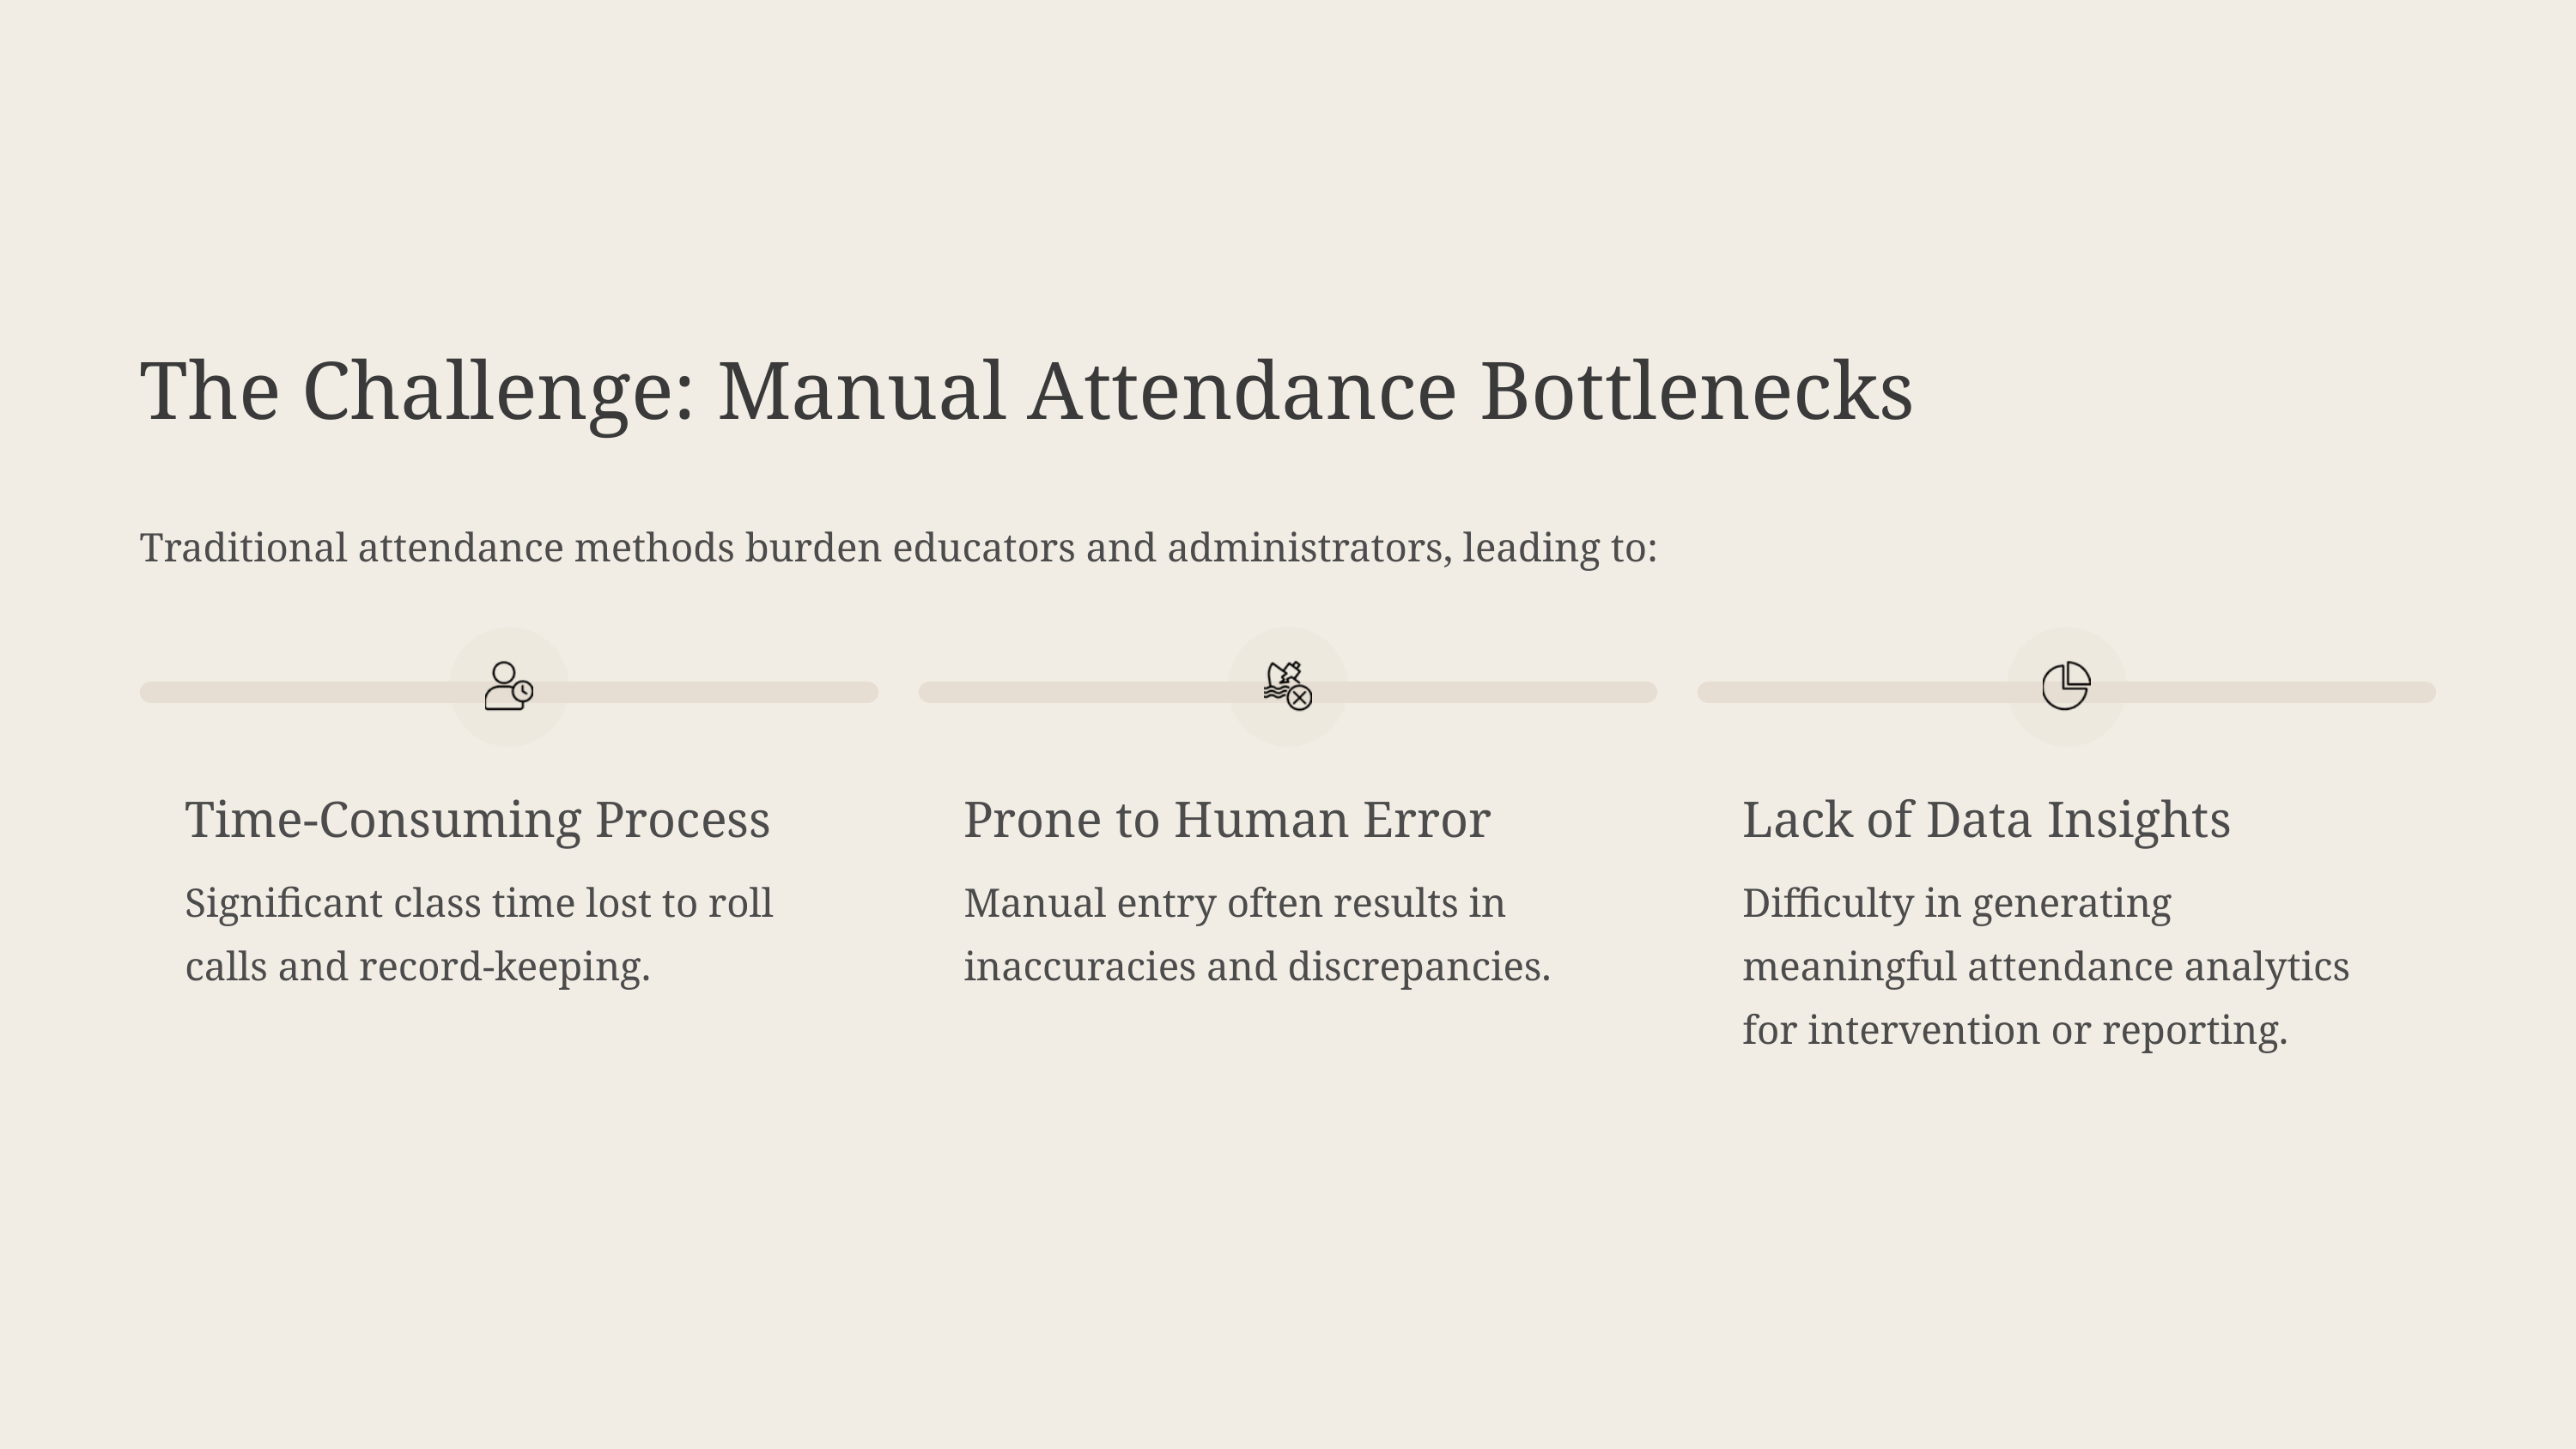

The Challenge: Manual Attendance Bottlenecks
Traditional attendance methods burden educators and administrators, leading to:

Time-Consuming Process
Prone to Human Error
Lack of Data Insights
Significant class time lost to roll calls and record-keeping.
Manual entry often results in inaccuracies and discrepancies.
Difficulty in generating meaningful attendance analytics for intervention or reporting.